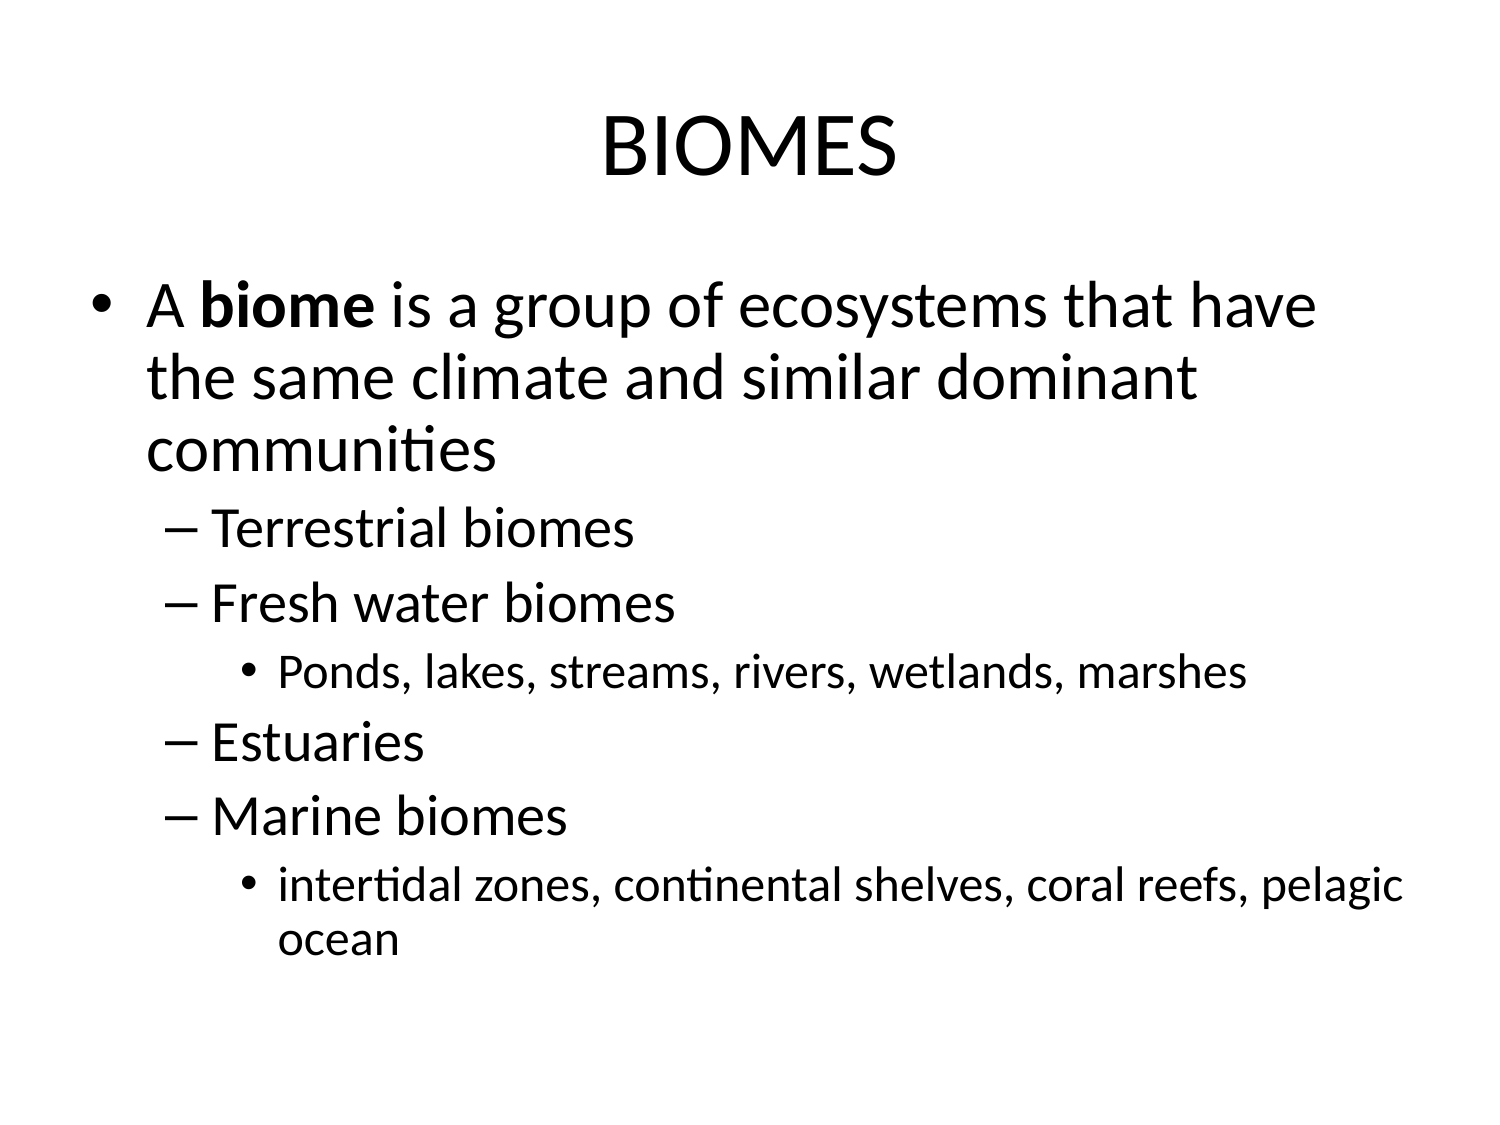

# BIOMES
A biome is a group of ecosystems that have the same climate and similar dominant communities
Terrestrial biomes
Fresh water biomes
Ponds, lakes, streams, rivers, wetlands, marshes
Estuaries
Marine biomes
intertidal zones, continental shelves, coral reefs, pelagic ocean